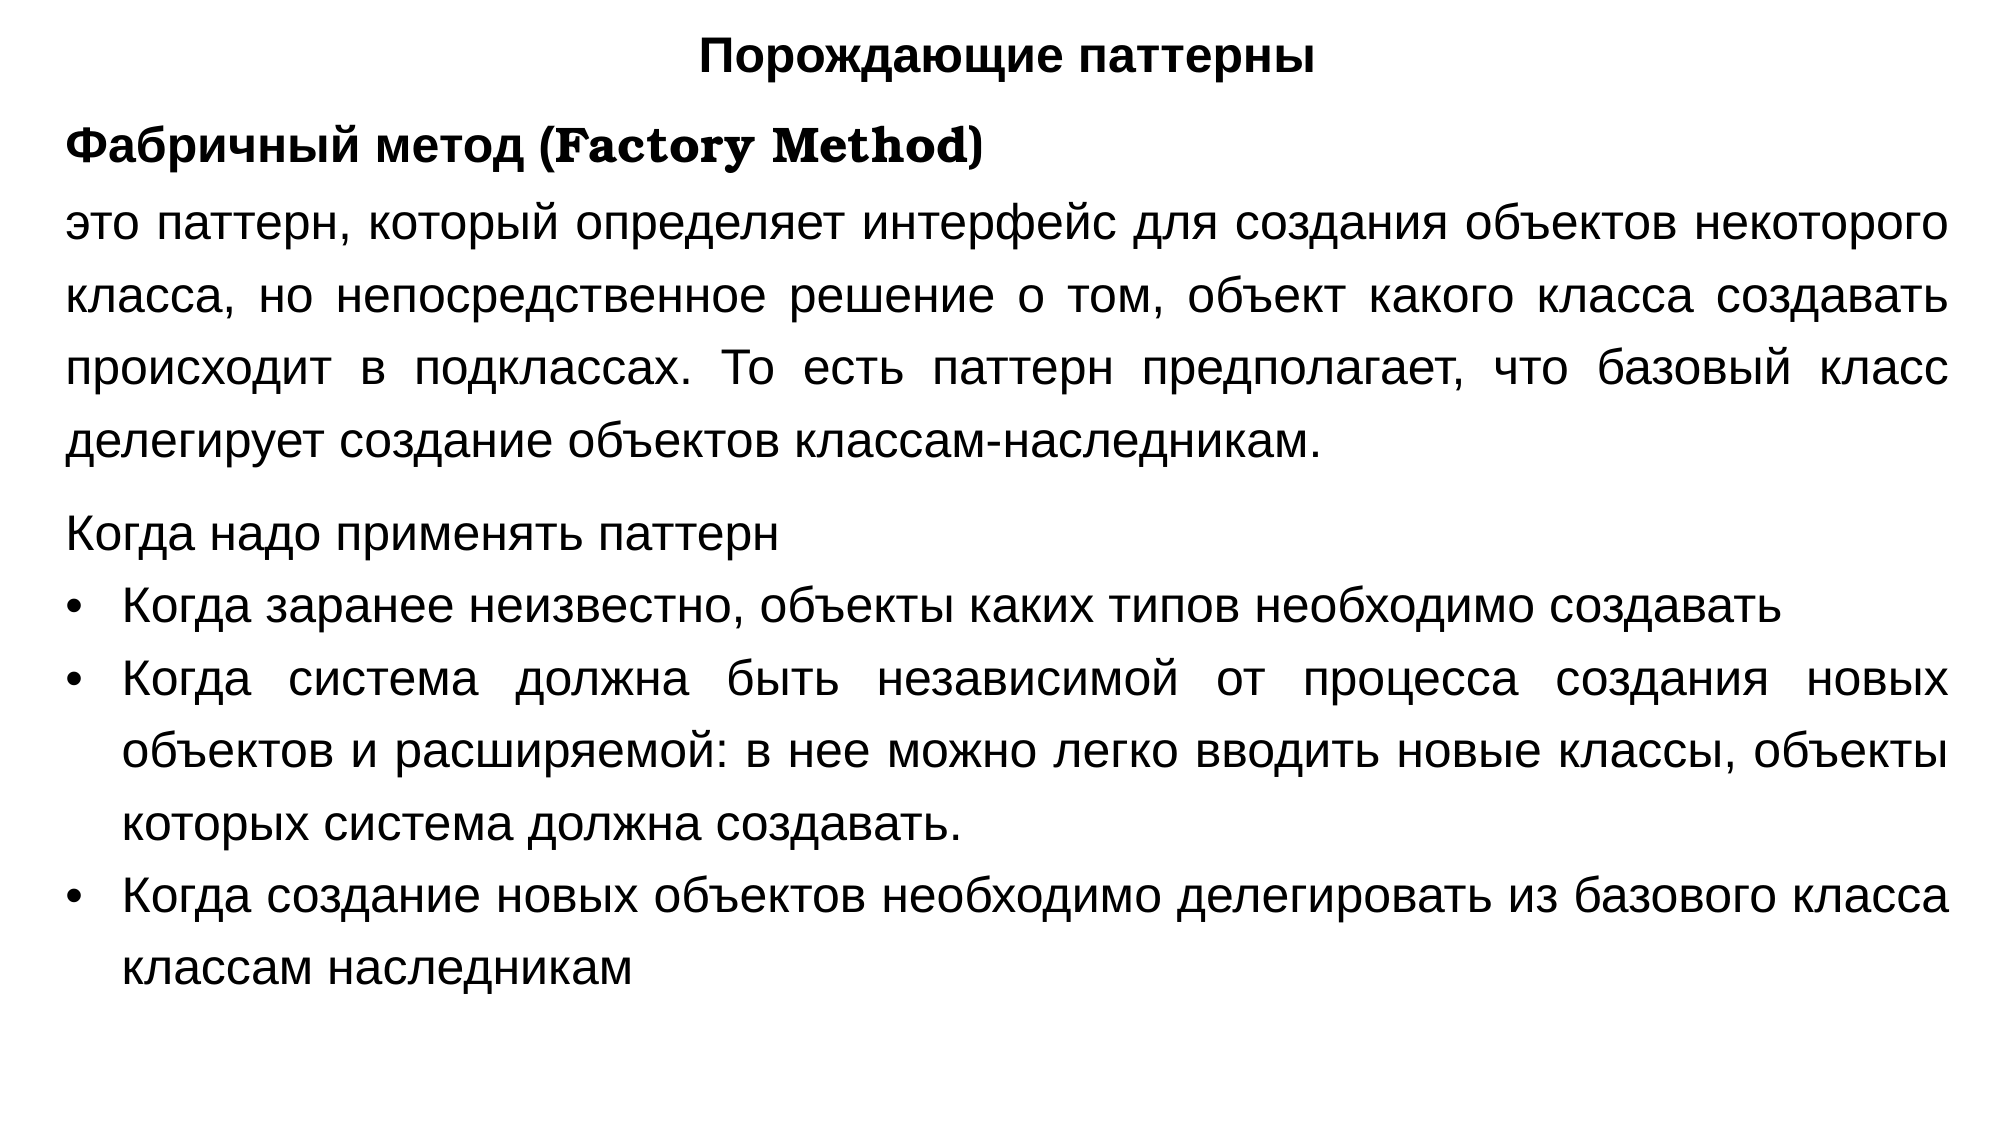

| Порождающие паттерны Фабричный метод (Factory Method) это паттерн, который определяет интерфейс для создания объектов некоторого класса, но непосредственное решение о том, объект какого класса создавать происходит в подклассах. То есть паттерн предполагает, что базовый класс делегирует создание объектов классам-наследникам. |
| --- |
| Когда надо применять паттерн Когда заранее неизвестно, объекты каких типов необходимо создавать Когда система должна быть независимой от процесса создания новых объектов и расширяемой: в нее можно легко вводить новые классы, объекты которых система должна создавать. Когда создание новых объектов необходимо делегировать из базового класса классам наследникам |